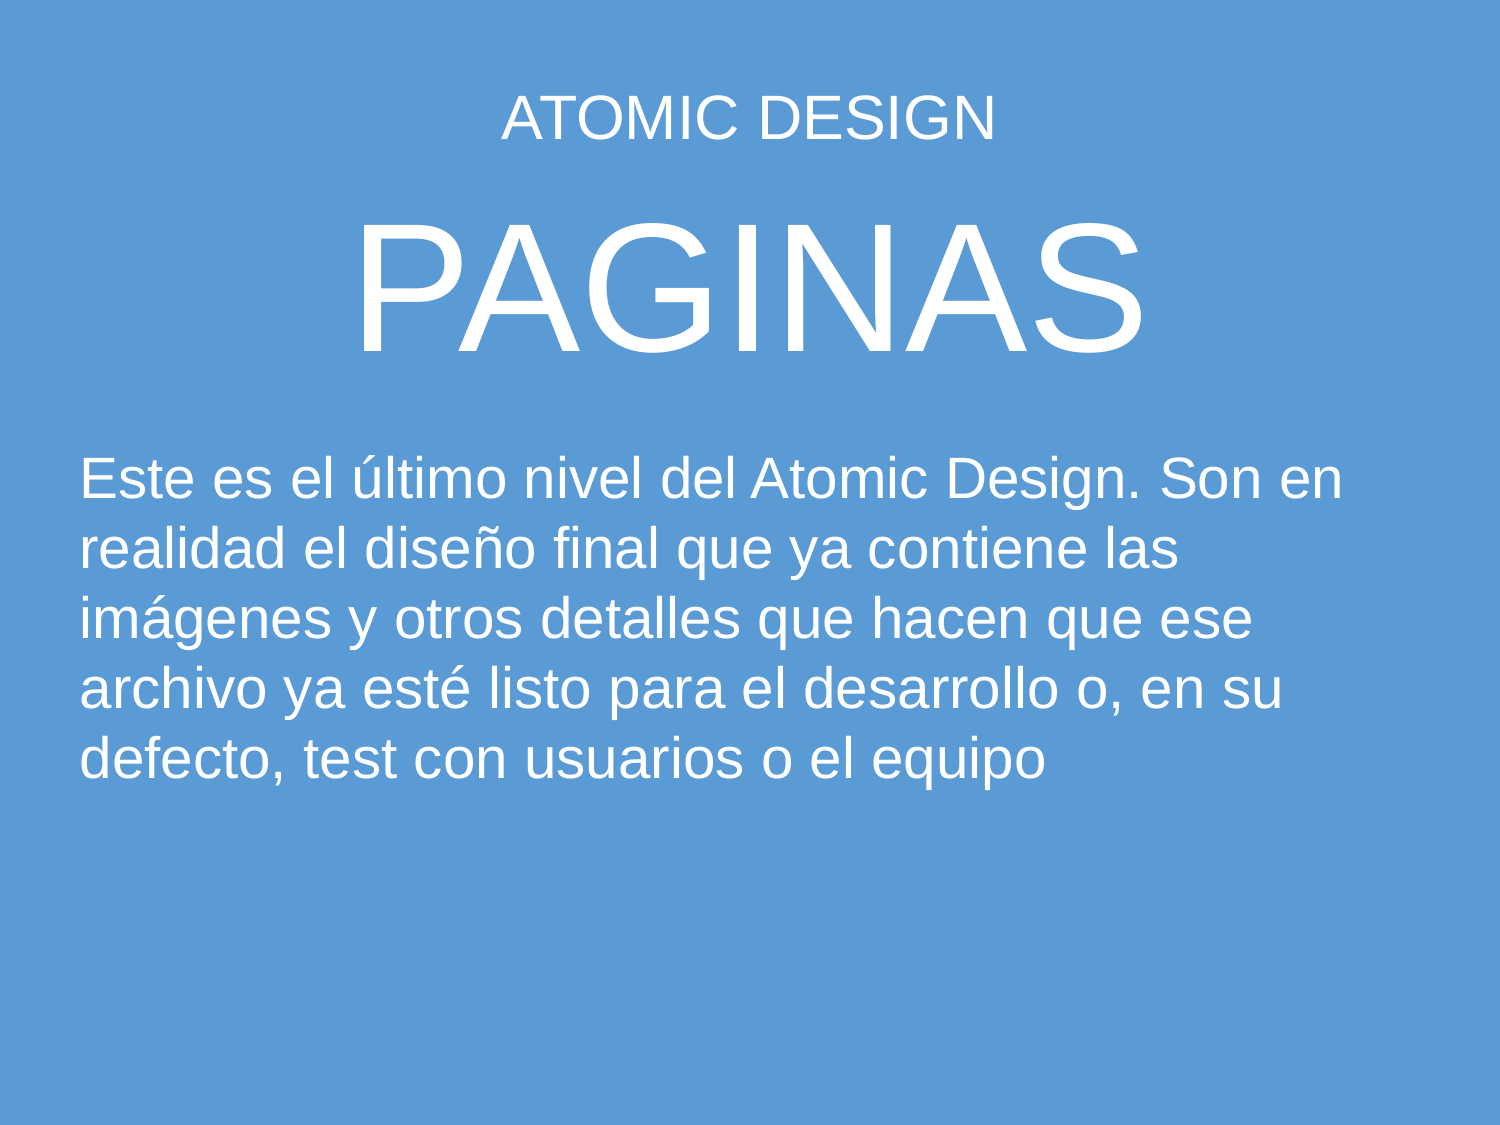

# ATOMIC DESIGN
PAGINAS
Este es el último nivel del Atomic Design. Son en realidad el diseño final que ya contiene las imágenes y otros detalles que hacen que ese archivo ya esté listo para el desarrollo o, en su defecto, test con usuarios o el equipo